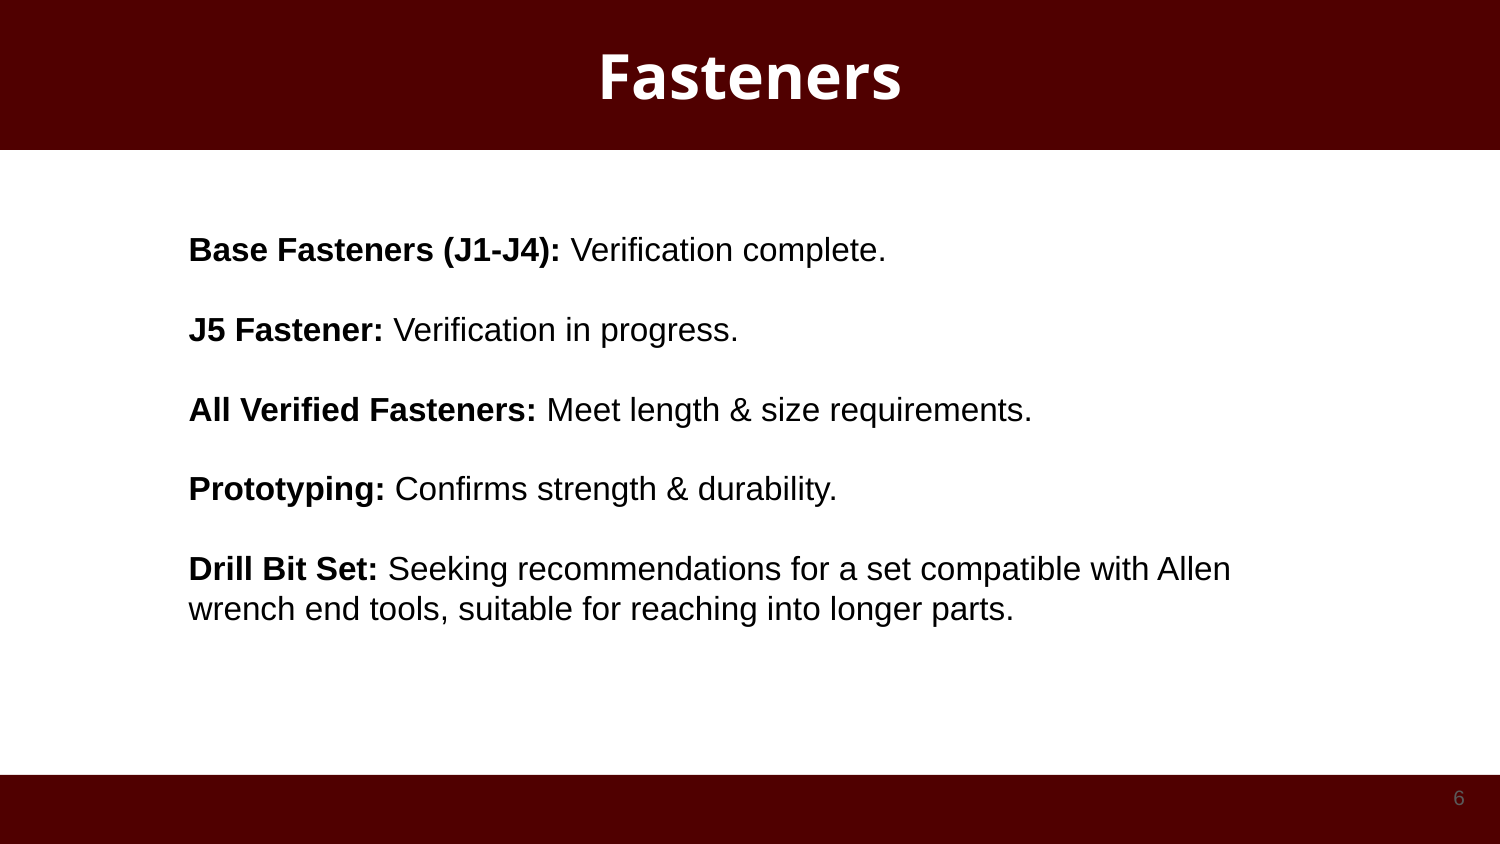

# Fasteners
Base Fasteners (J1-J4): Verification complete.

J5 Fastener: Verification in progress.

All Verified Fasteners: Meet length & size requirements.

Prototyping: Confirms strength & durability.

Drill Bit Set: Seeking recommendations for a set compatible with Allen wrench end tools, suitable for reaching into longer parts.

6